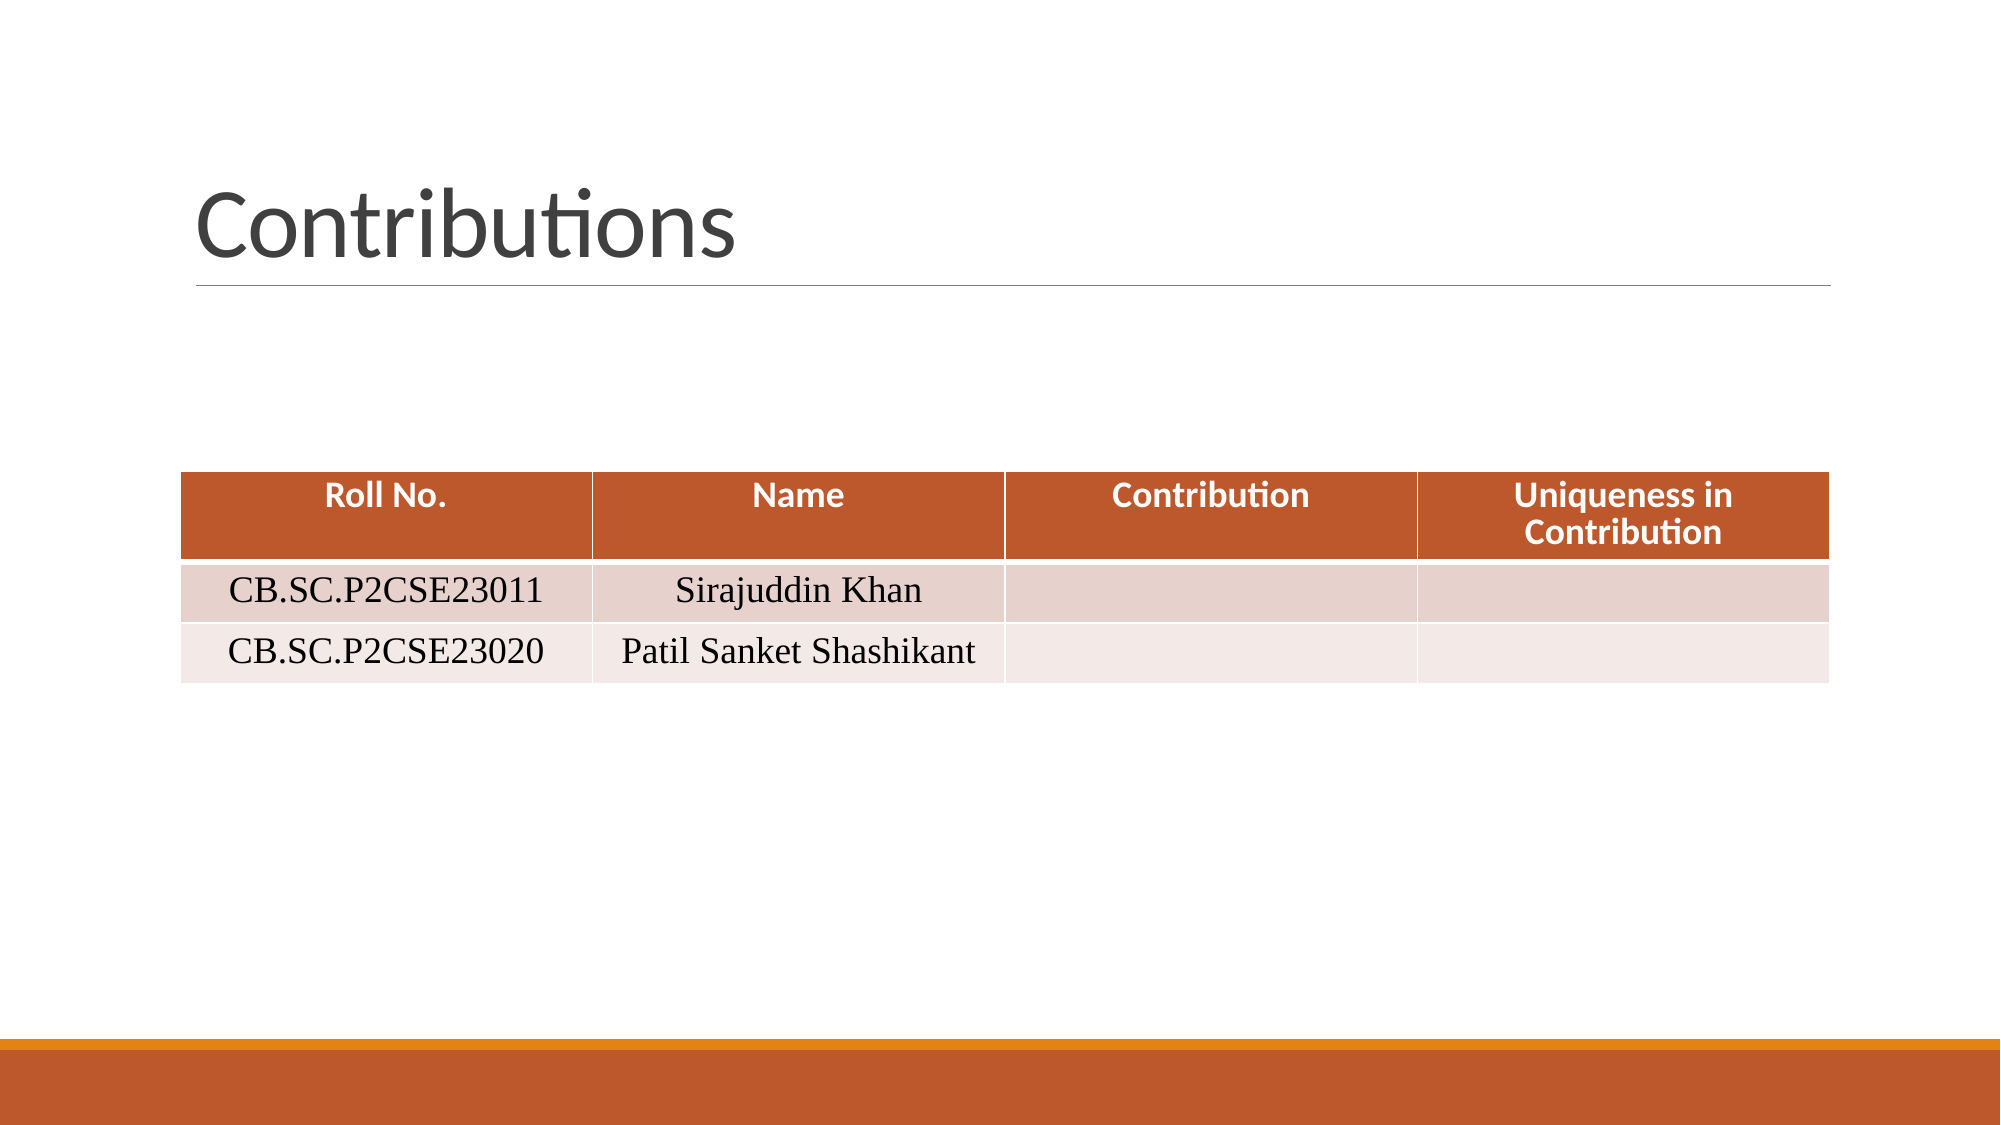

# Contributions
| Roll No. | Name | Contribution | Uniqueness in Contribution |
| --- | --- | --- | --- |
| CB.SC.P2CSE23011 | Sirajuddin Khan |  |  |
| CB.SC.P2CSE23020 | Patil Sanket Shashikant |  |  |